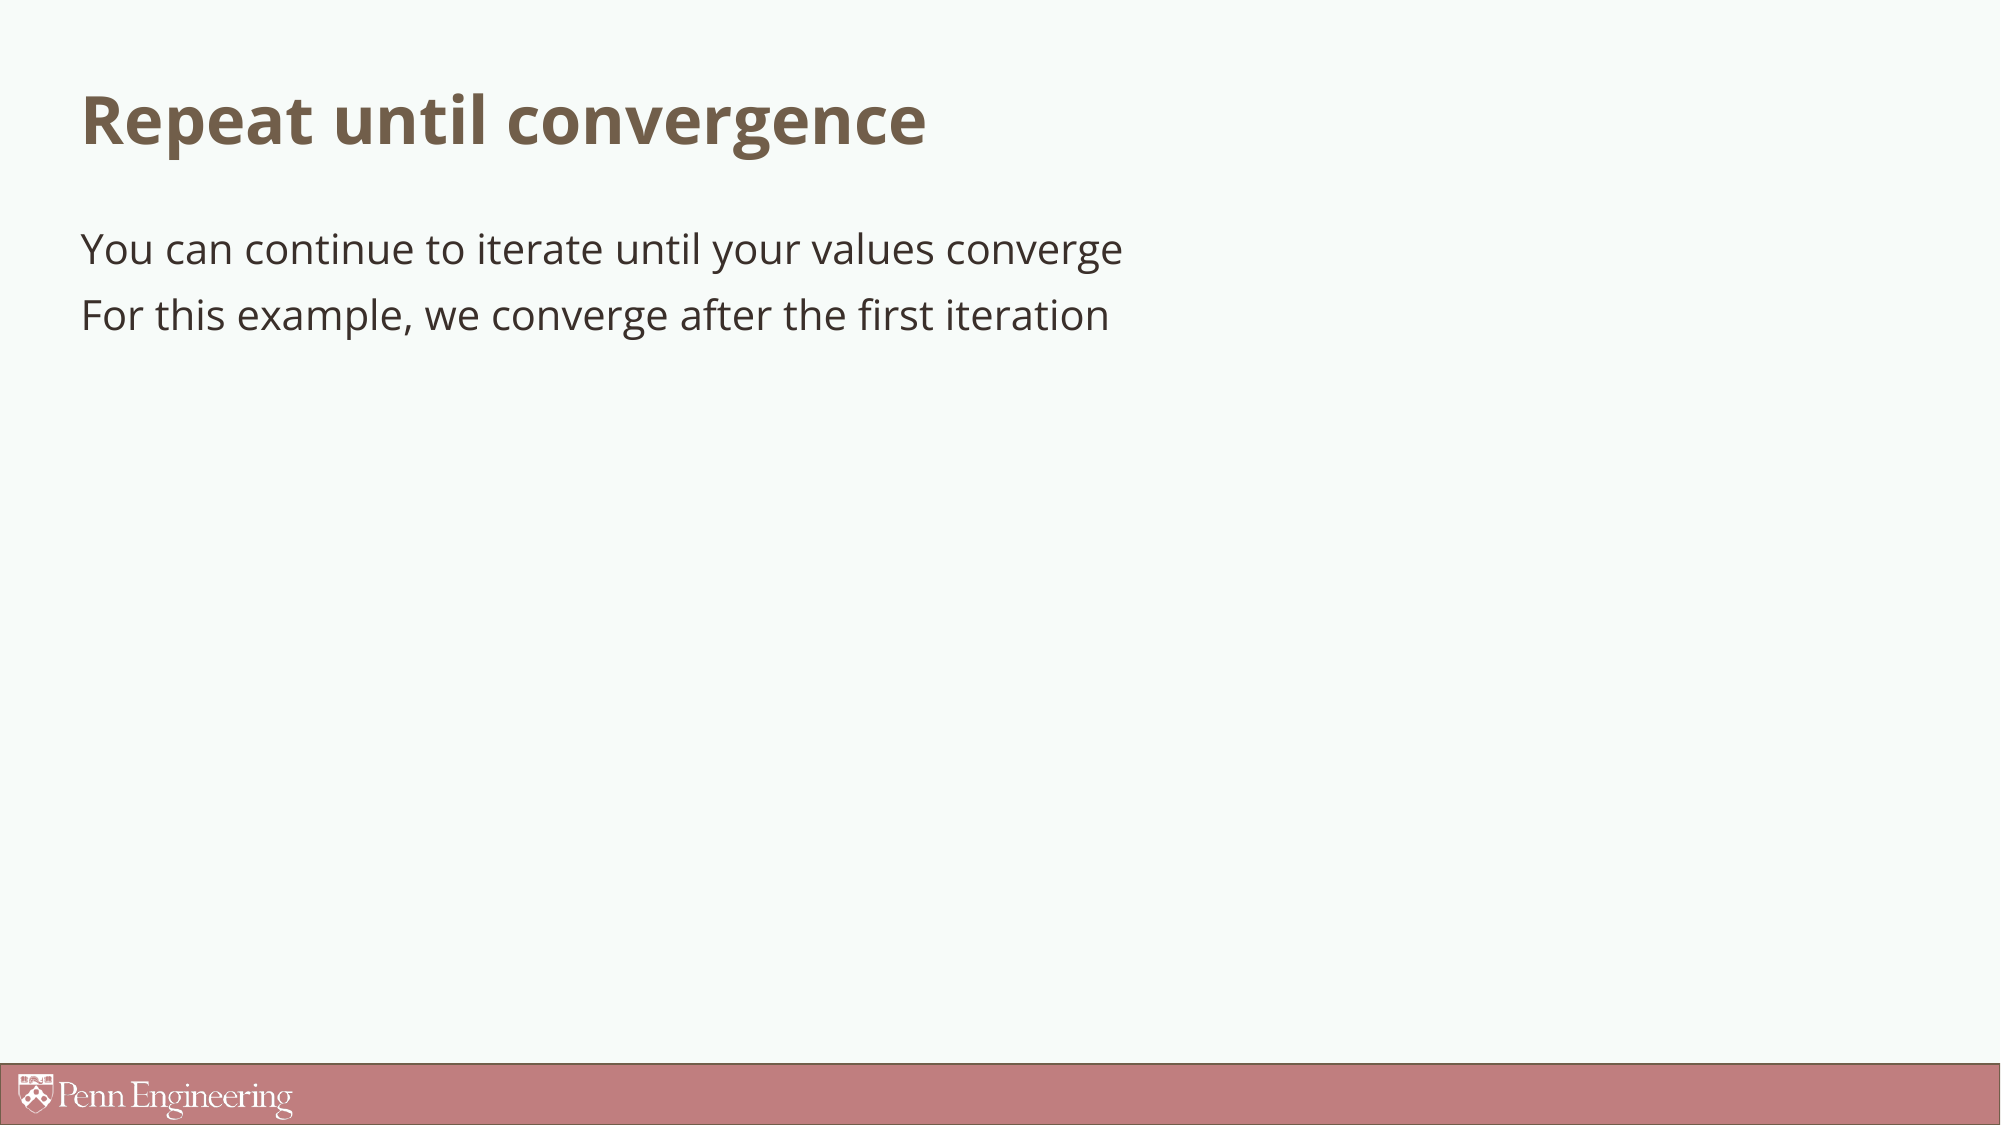

# Repeat until convergence
You can continue to iterate until your values converge
For this example, we converge after the first iteration